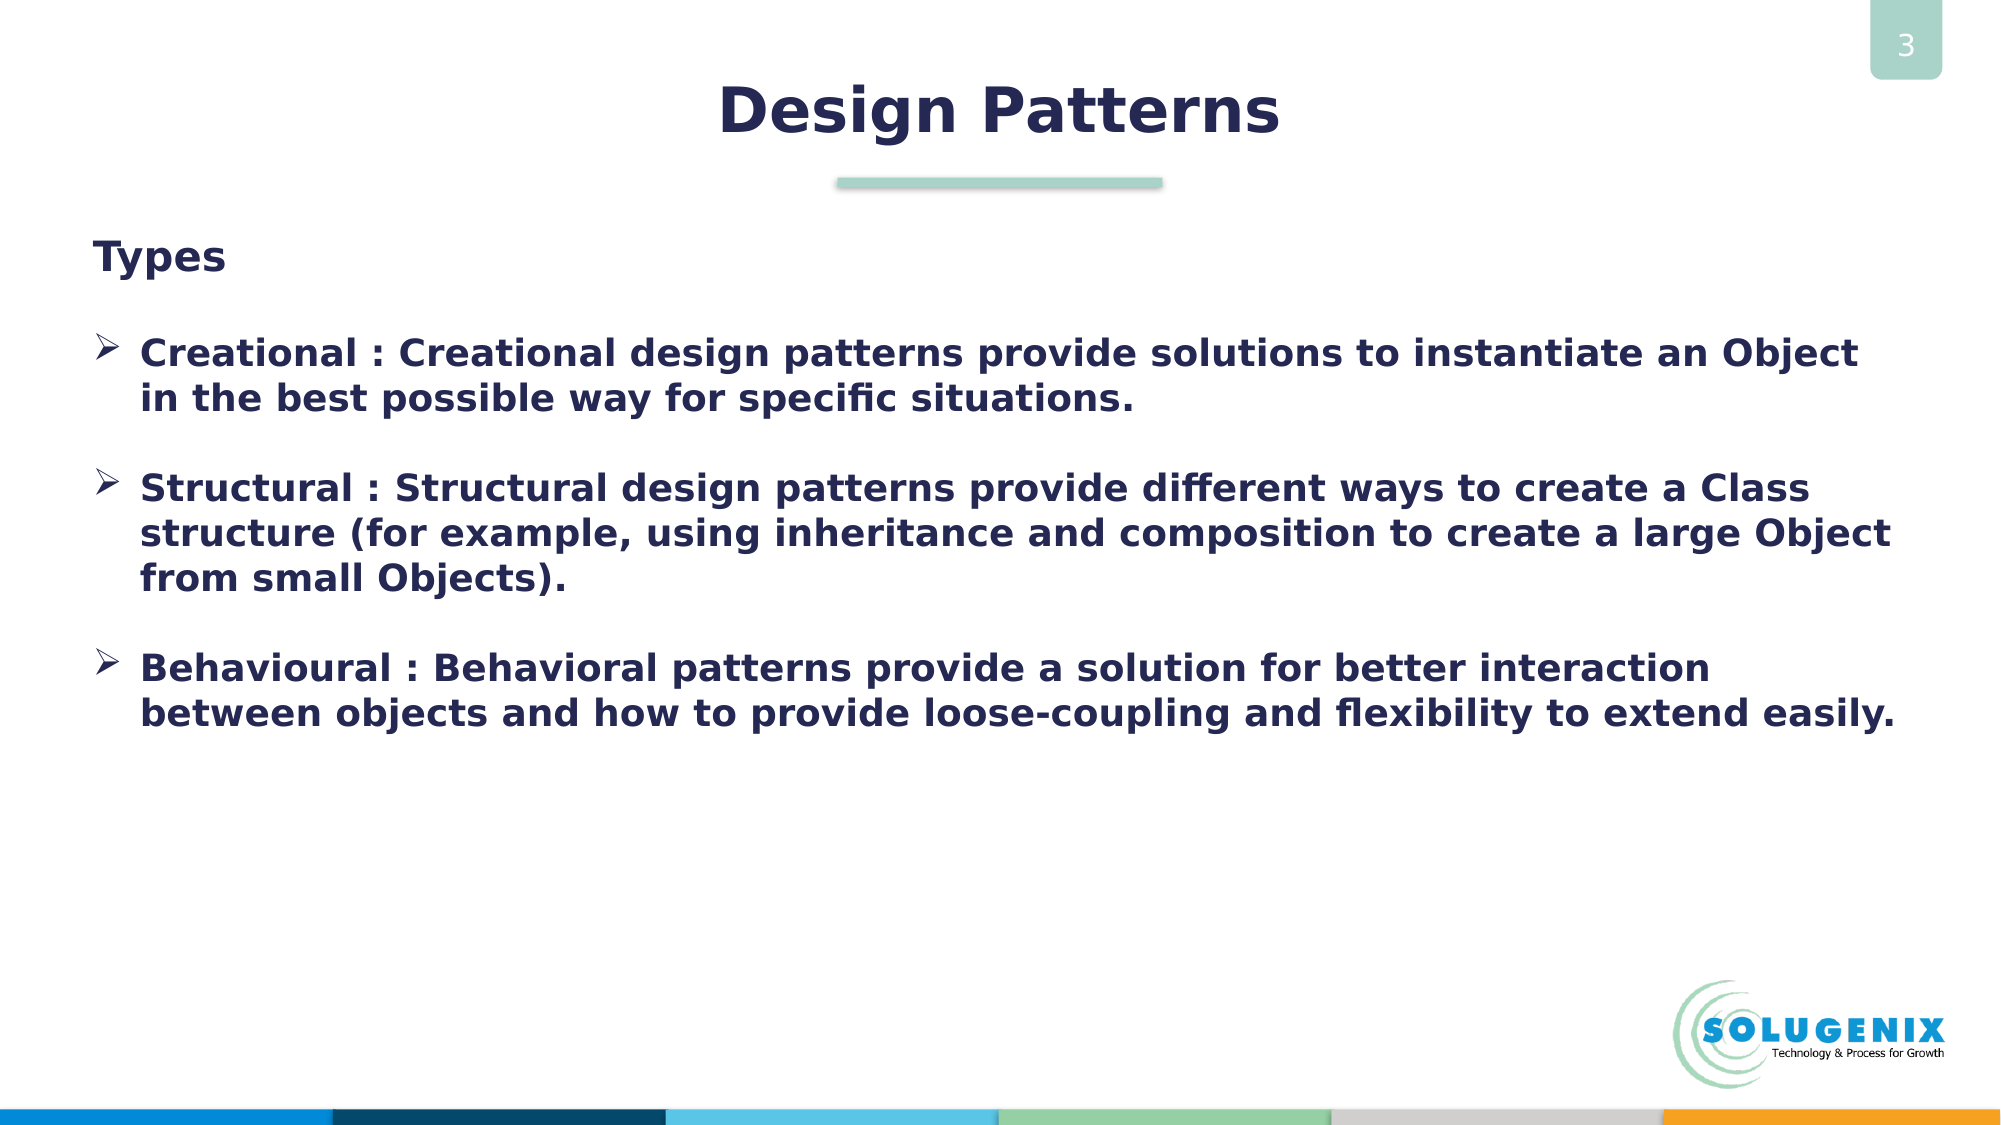

# Design Patterns

Types

Creational : Creational design patterns provide solutions to instantiate an Object in the best possible way for specific situations.

Structural : Structural design patterns provide different ways to create a Class structure (for example, using inheritance and composition to create a large Object from small Objects).

Behavioural : Behavioral patterns provide a solution for better interaction between objects and how to provide loose-coupling and flexibility to extend easily.